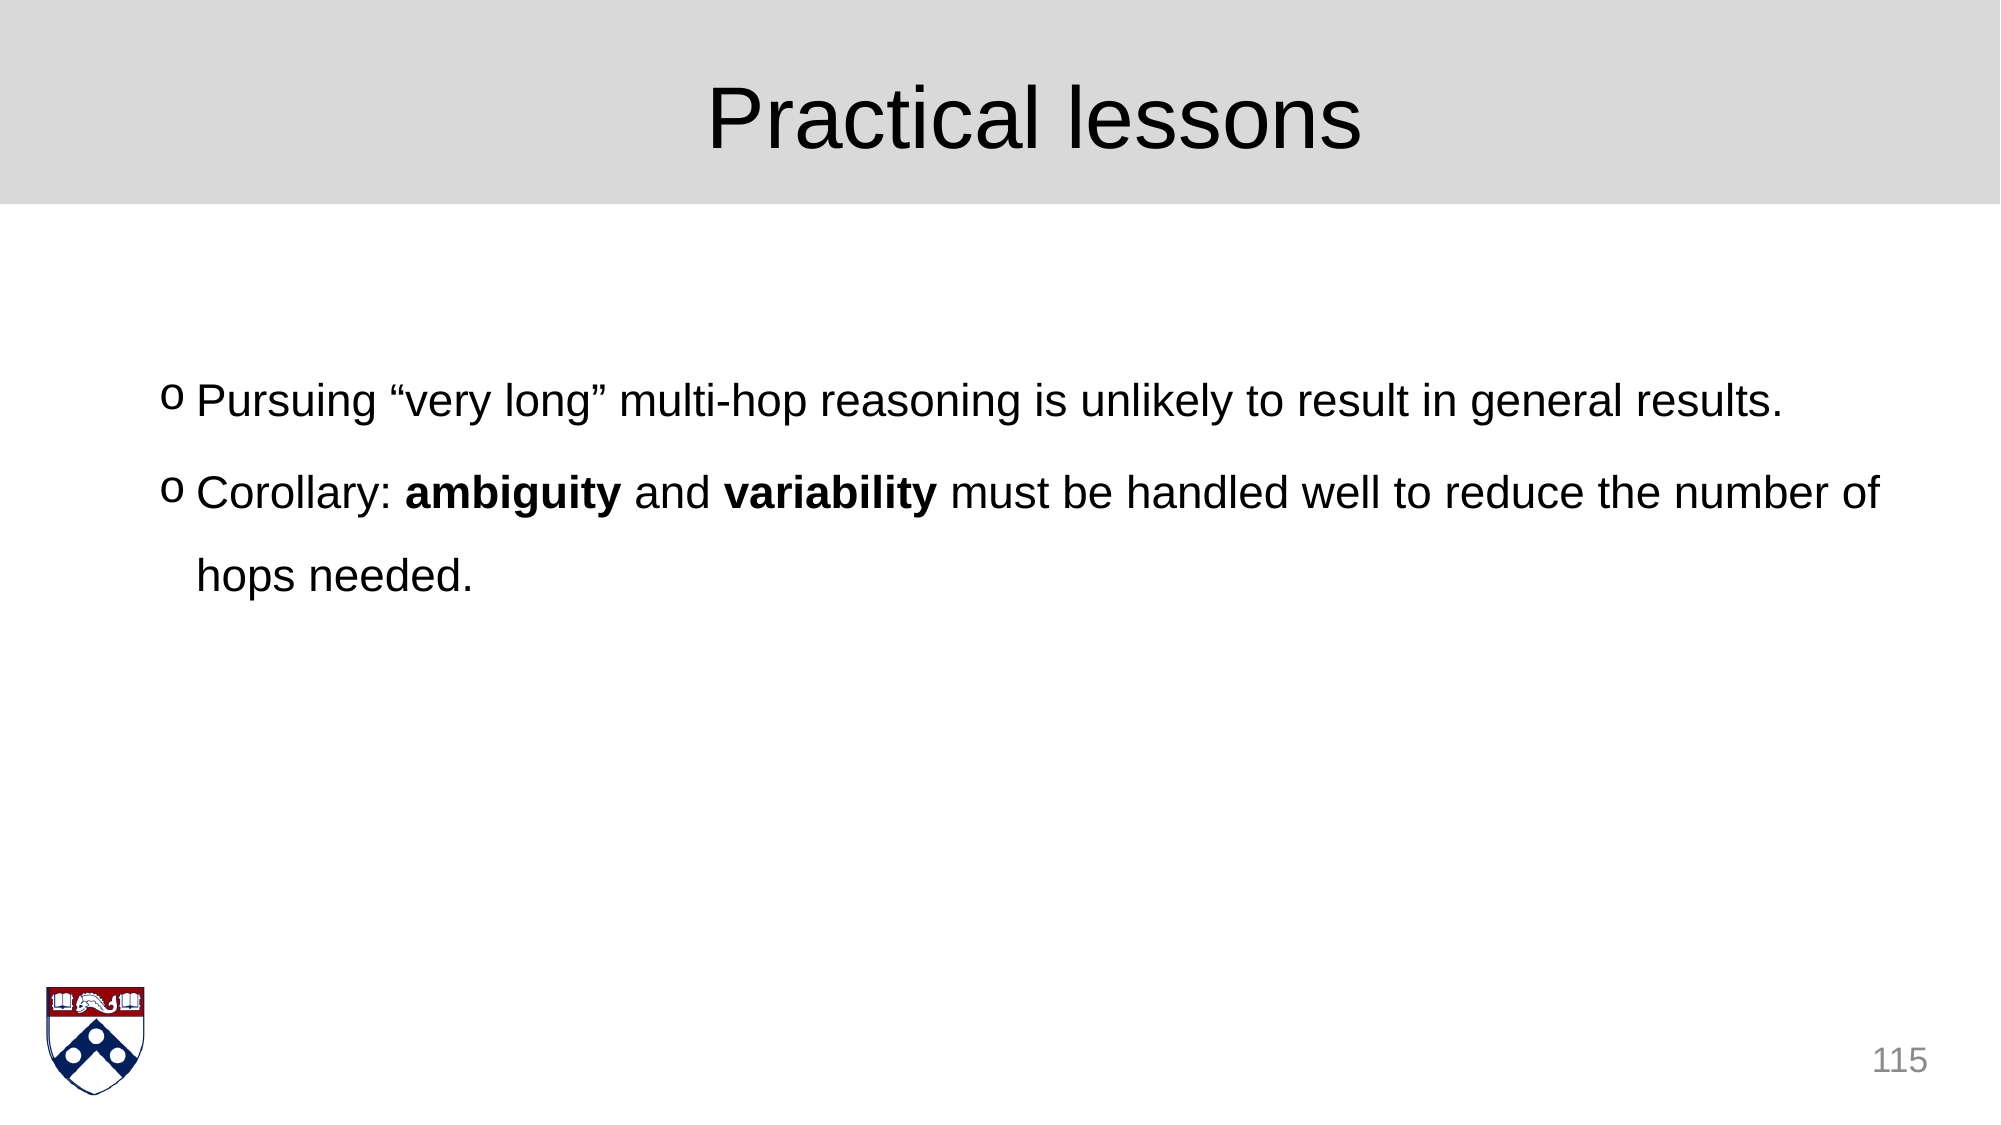

# Practical lessons

Pursuing “very long” multi-hop reasoning is unlikely to result in general results.
Corollary: ambiguity and variability must be handled well to reduce the number of hops needed.
115